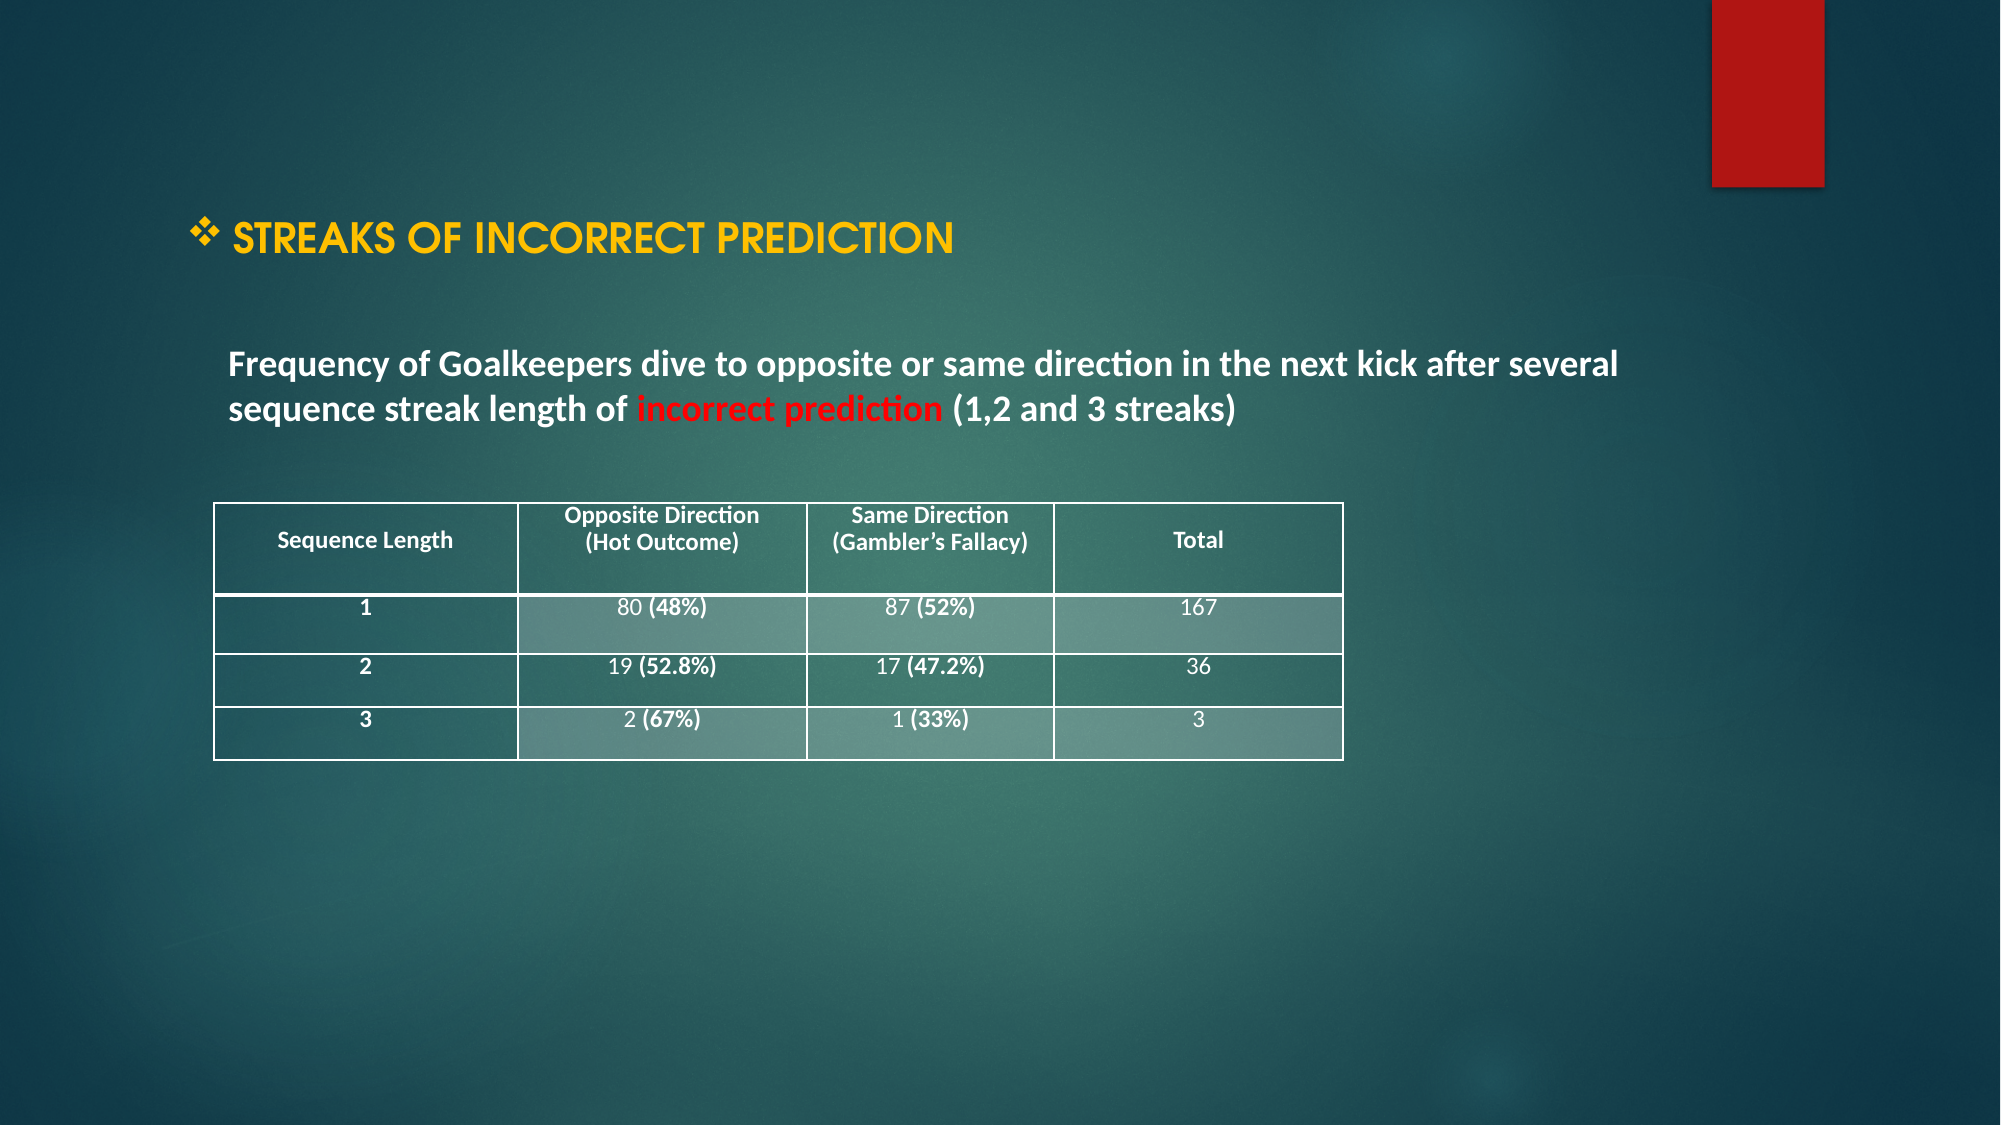

STREAKS OF INCORRECT PREDICTION
Frequency of Goalkeepers dive to opposite or same direction in the next kick after several sequence streak length of incorrect prediction (1,2 and 3 streaks)
| Sequence Length | Opposite Direction (Hot Outcome) | Same Direction (Gambler’s Fallacy) | Total |
| --- | --- | --- | --- |
| 1 | 80 (48%) | 87 (52%) | 167 |
| 2 | 19 (52.8%) | 17 (47.2%) | 36 |
| 3 | 2 (67%) | 1 (33%) | 3 |